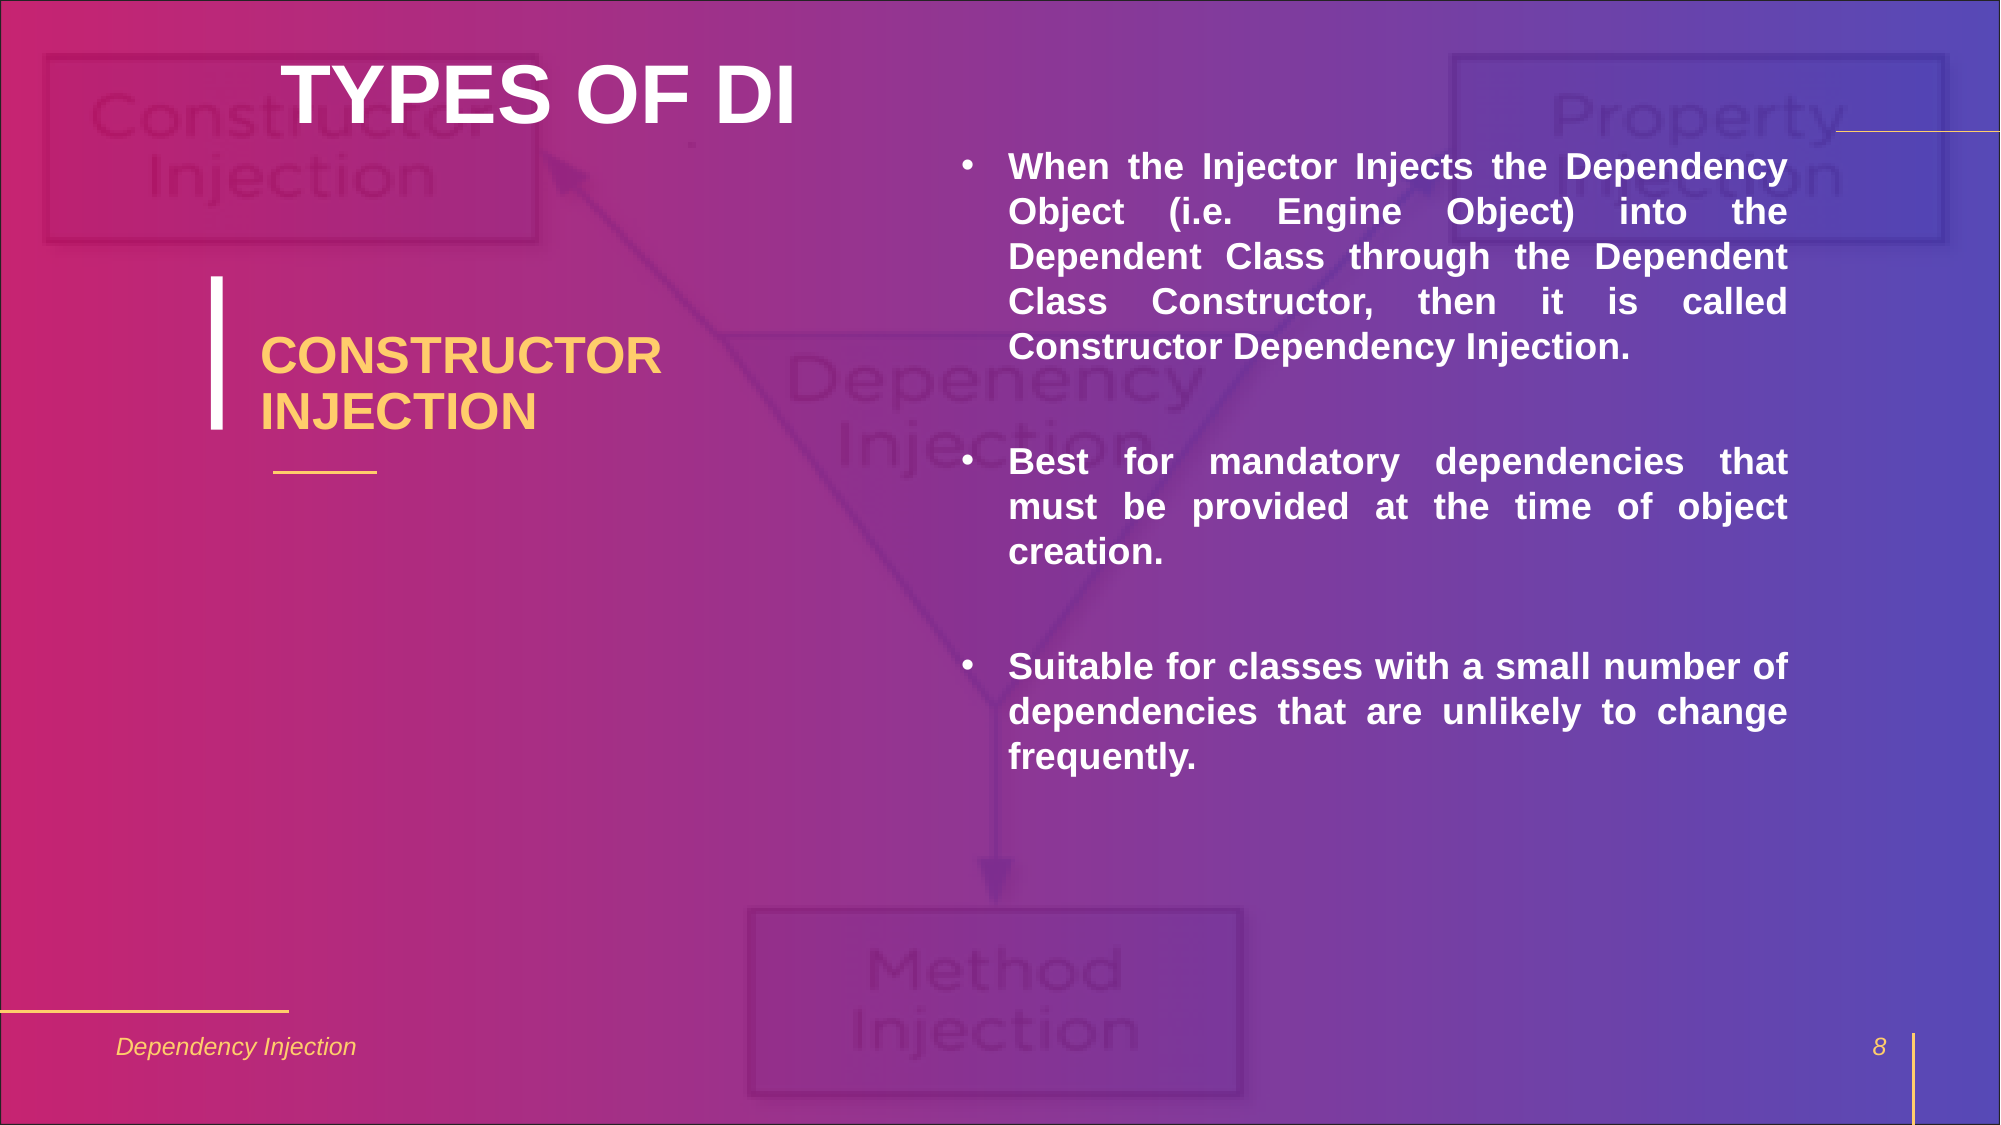

# TYPES OF DI
When the Injector Injects the Dependency Object (i.e. Engine Object) into the Dependent Class through the Dependent Class Constructor, then it is called Constructor Dependency Injection.

Best for mandatory dependencies that must be provided at the time of object creation.

Suitable for classes with a small number of dependencies that are unlikely to change frequently.
CONSTRUCTOR INJECTION
Dependency Injection
8